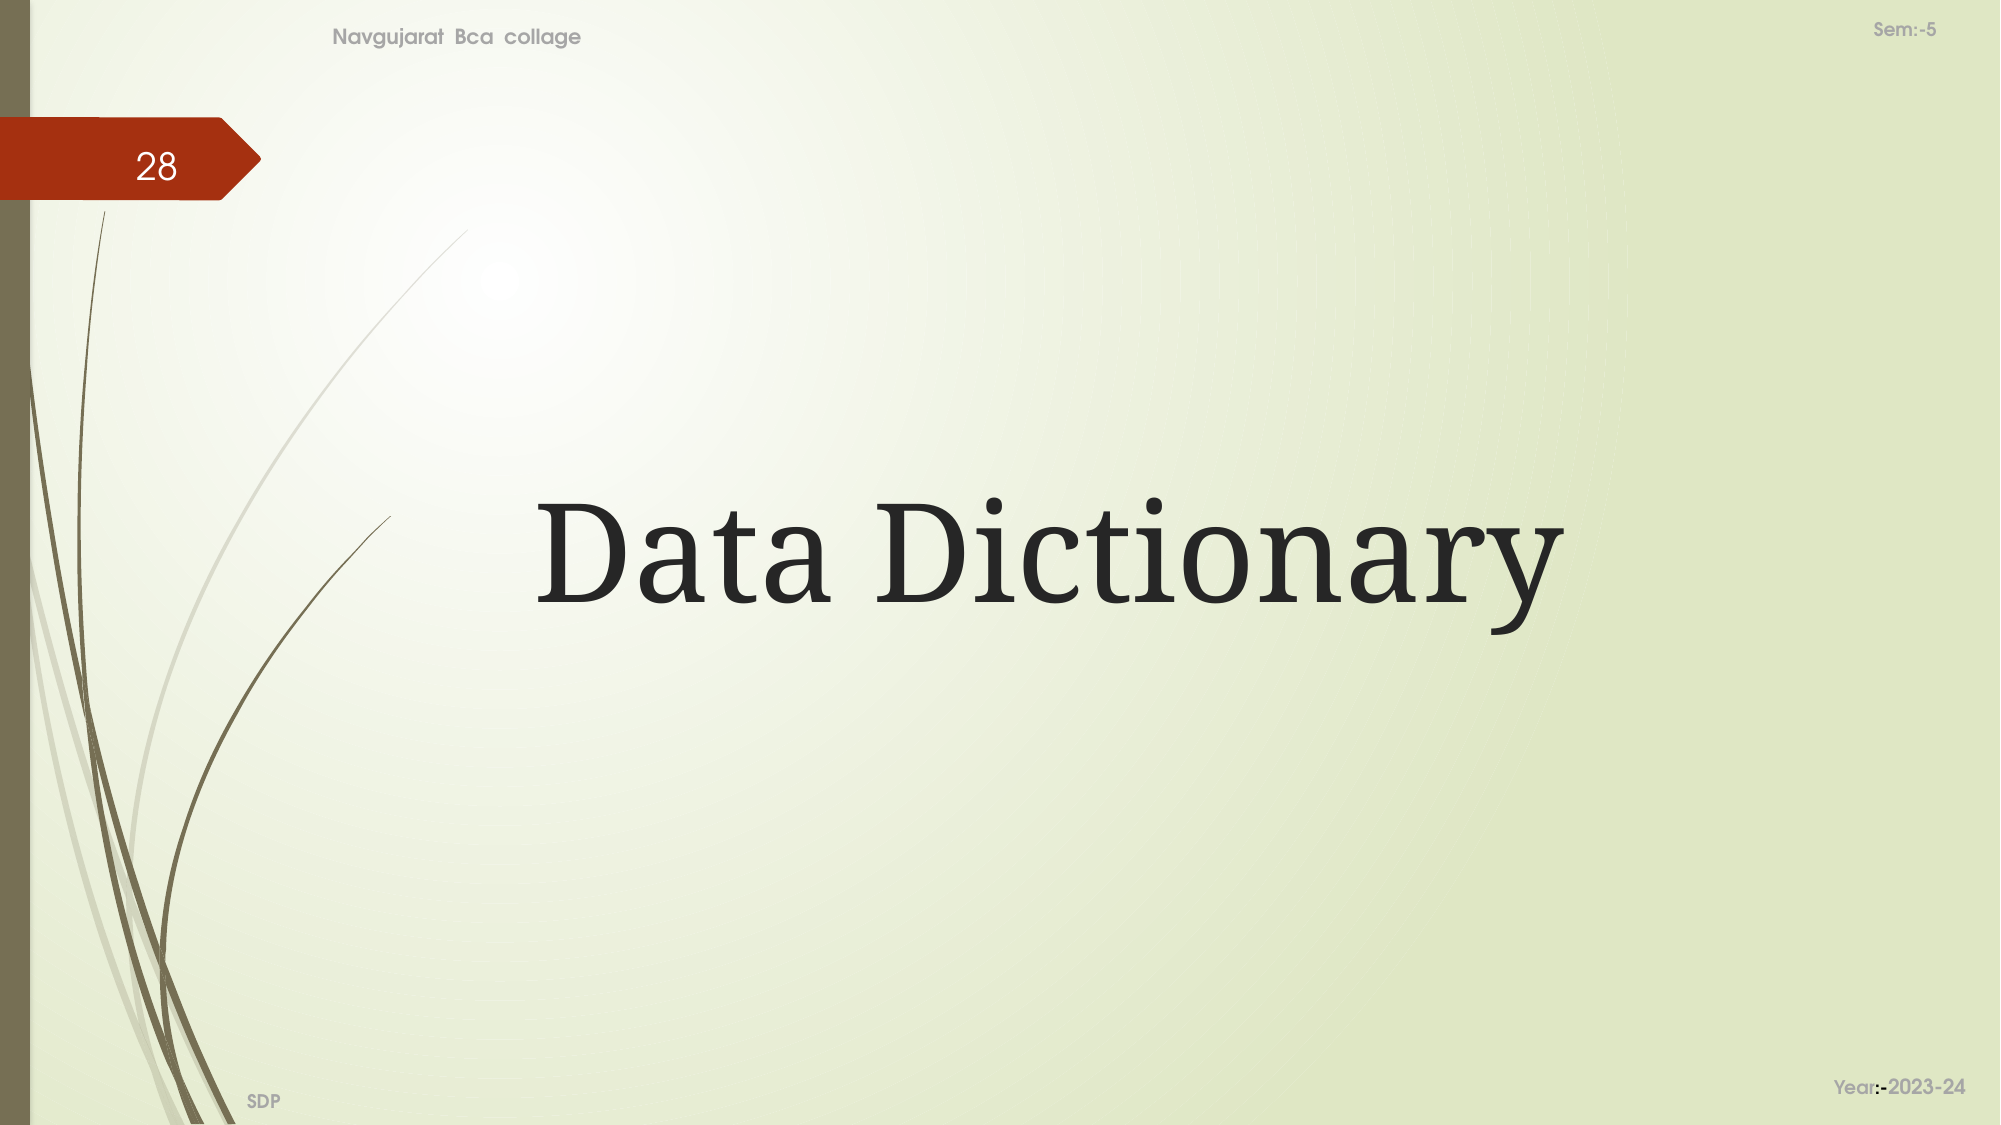

Navgujarat Bca collage
Sem:-5
28
# Data Dictionary
Year:-2023-24
SDP